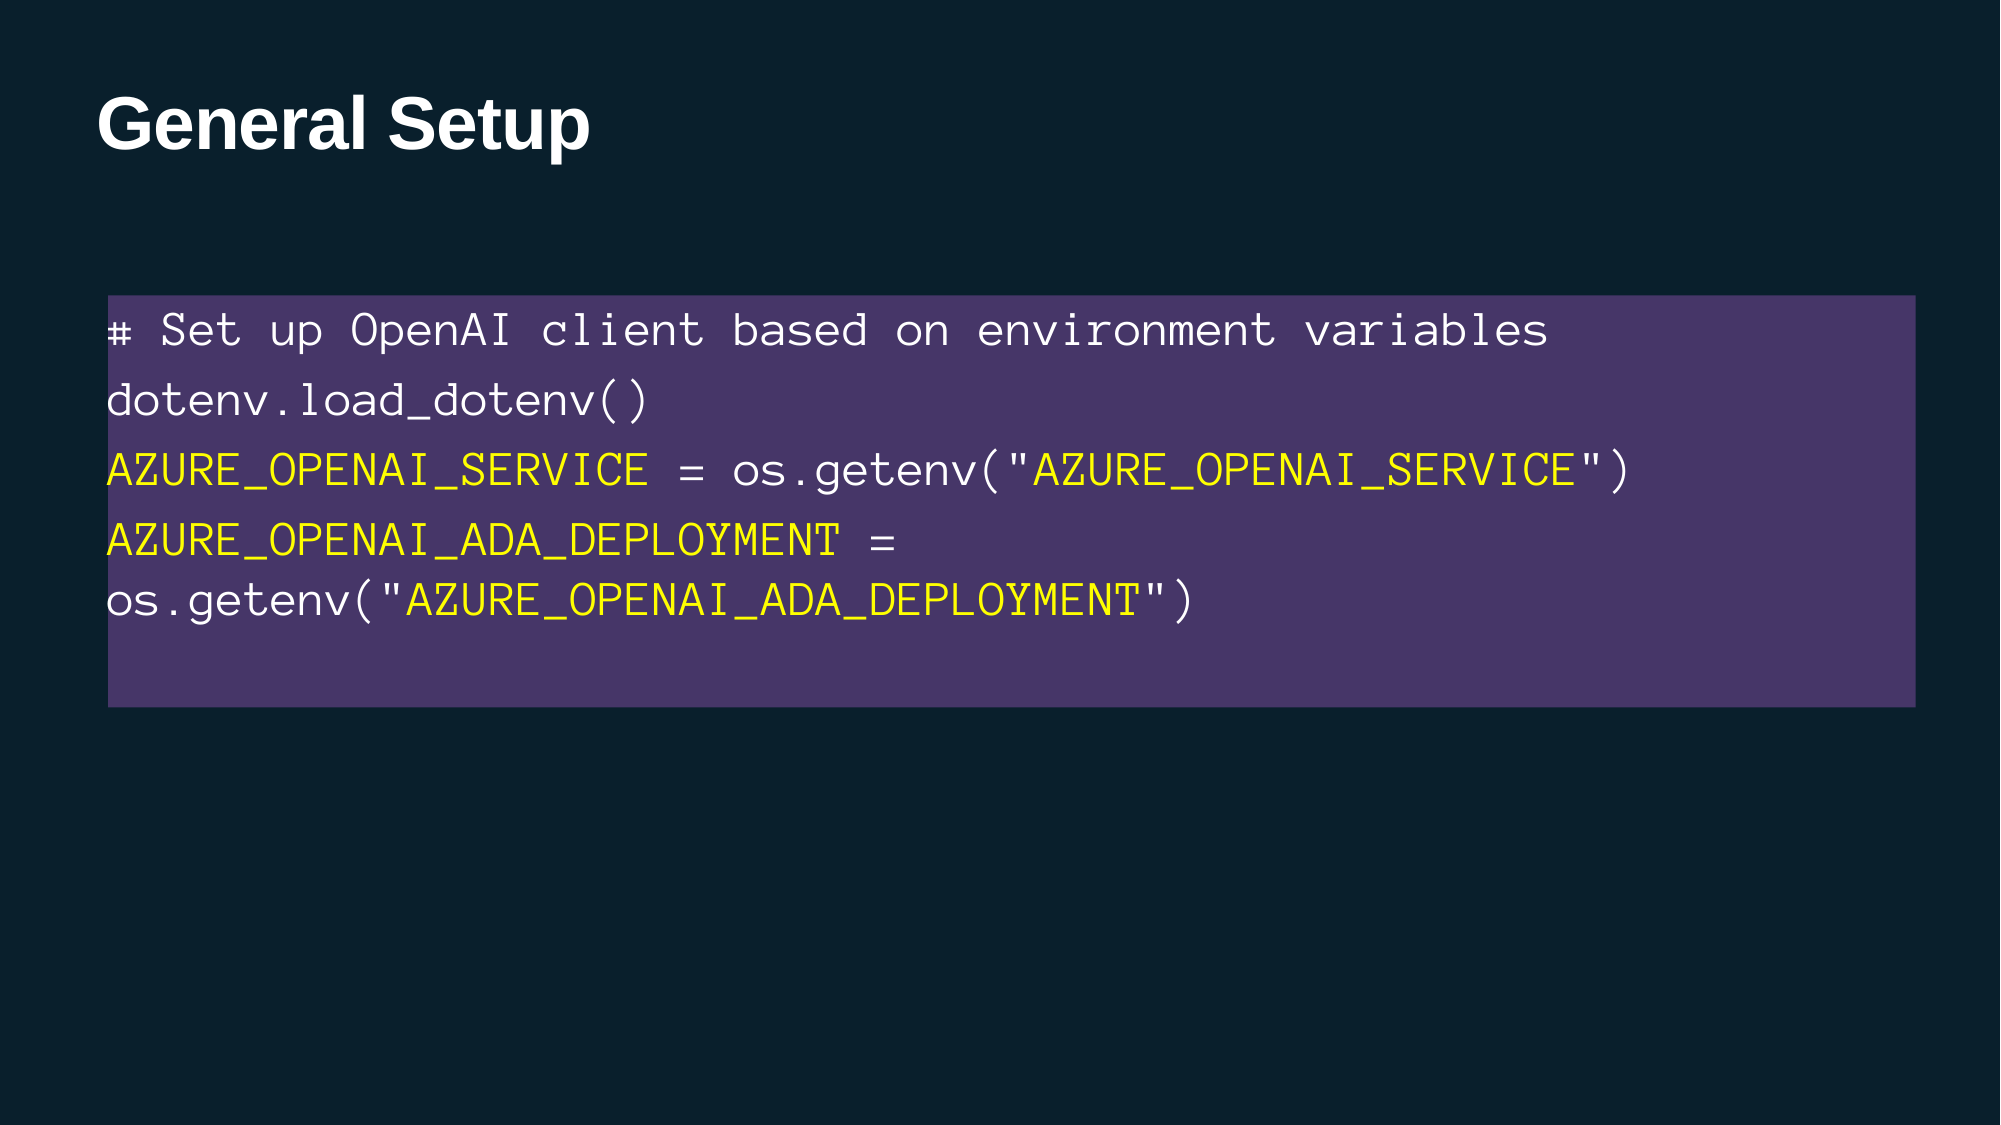

# General Setup
# Set up OpenAI client based on environment variables
dotenv.load_dotenv()
AZURE_OPENAI_SERVICE = os.getenv("AZURE_OPENAI_SERVICE")
AZURE_OPENAI_ADA_DEPLOYMENT = os.getenv("AZURE_OPENAI_ADA_DEPLOYMENT")